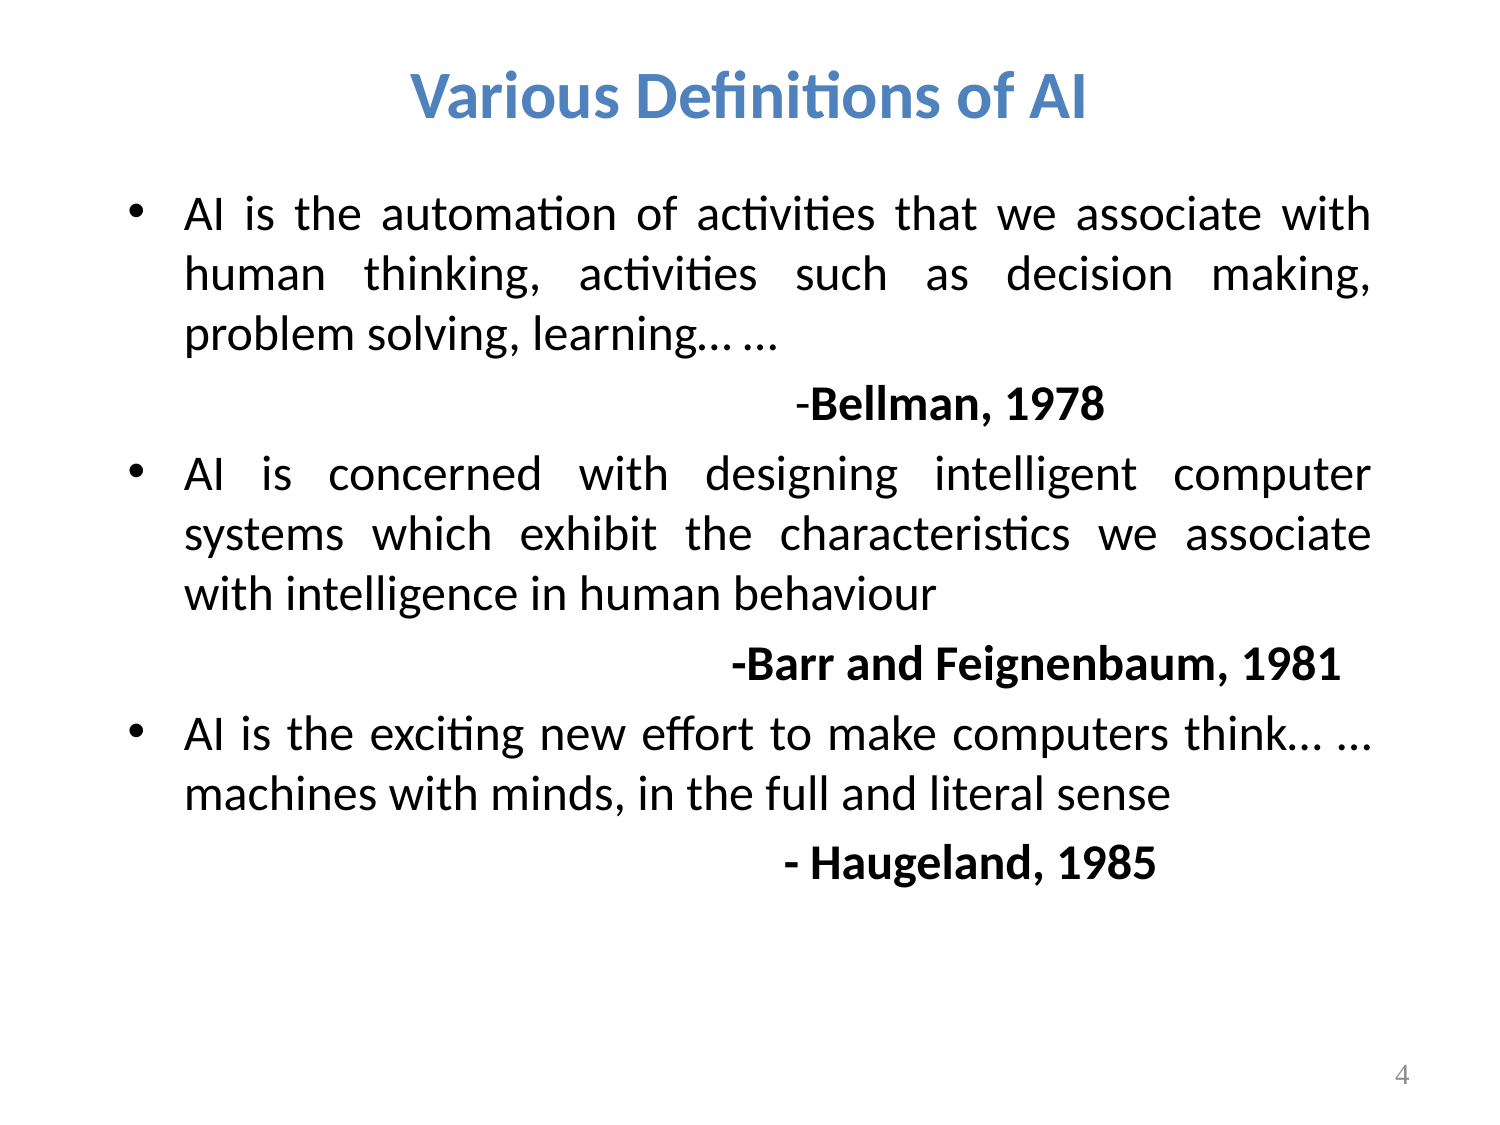

# Various Definitions of AI
AI is the automation of activities that we associate with human thinking, activities such as decision making, problem solving, learning… …
					 -Bellman, 1978
AI is concerned with designing intelligent computer systems which exhibit the characteristics we associate with intelligence in human behaviour
			                      -Barr and Feignenbaum, 1981
AI is the exciting new effort to make computers think… … machines with minds, in the full and literal sense
					- Haugeland, 1985
4